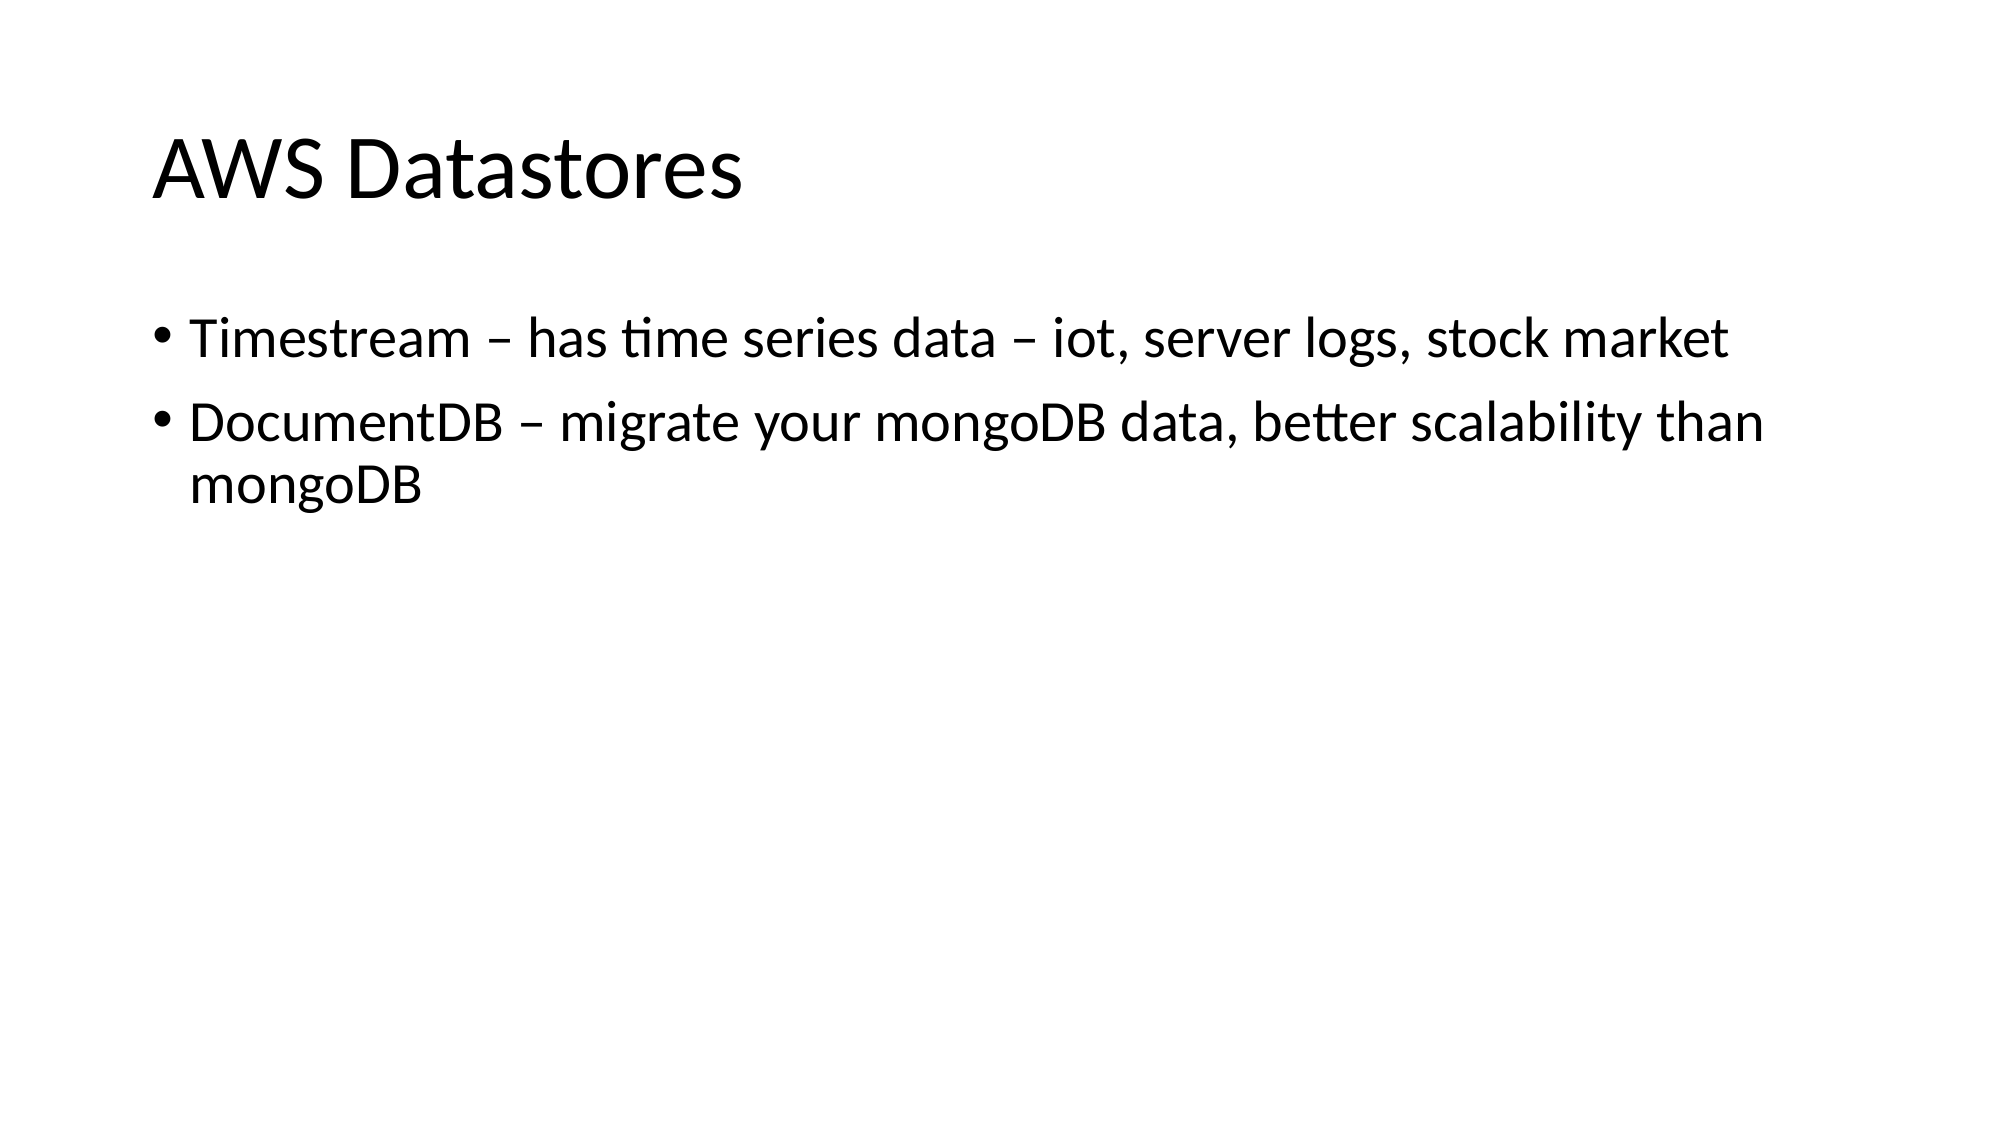

# AWS Datastores
Timestream – has time series data – iot, server logs, stock market
DocumentDB – migrate your mongoDB data, better scalability than mongoDB